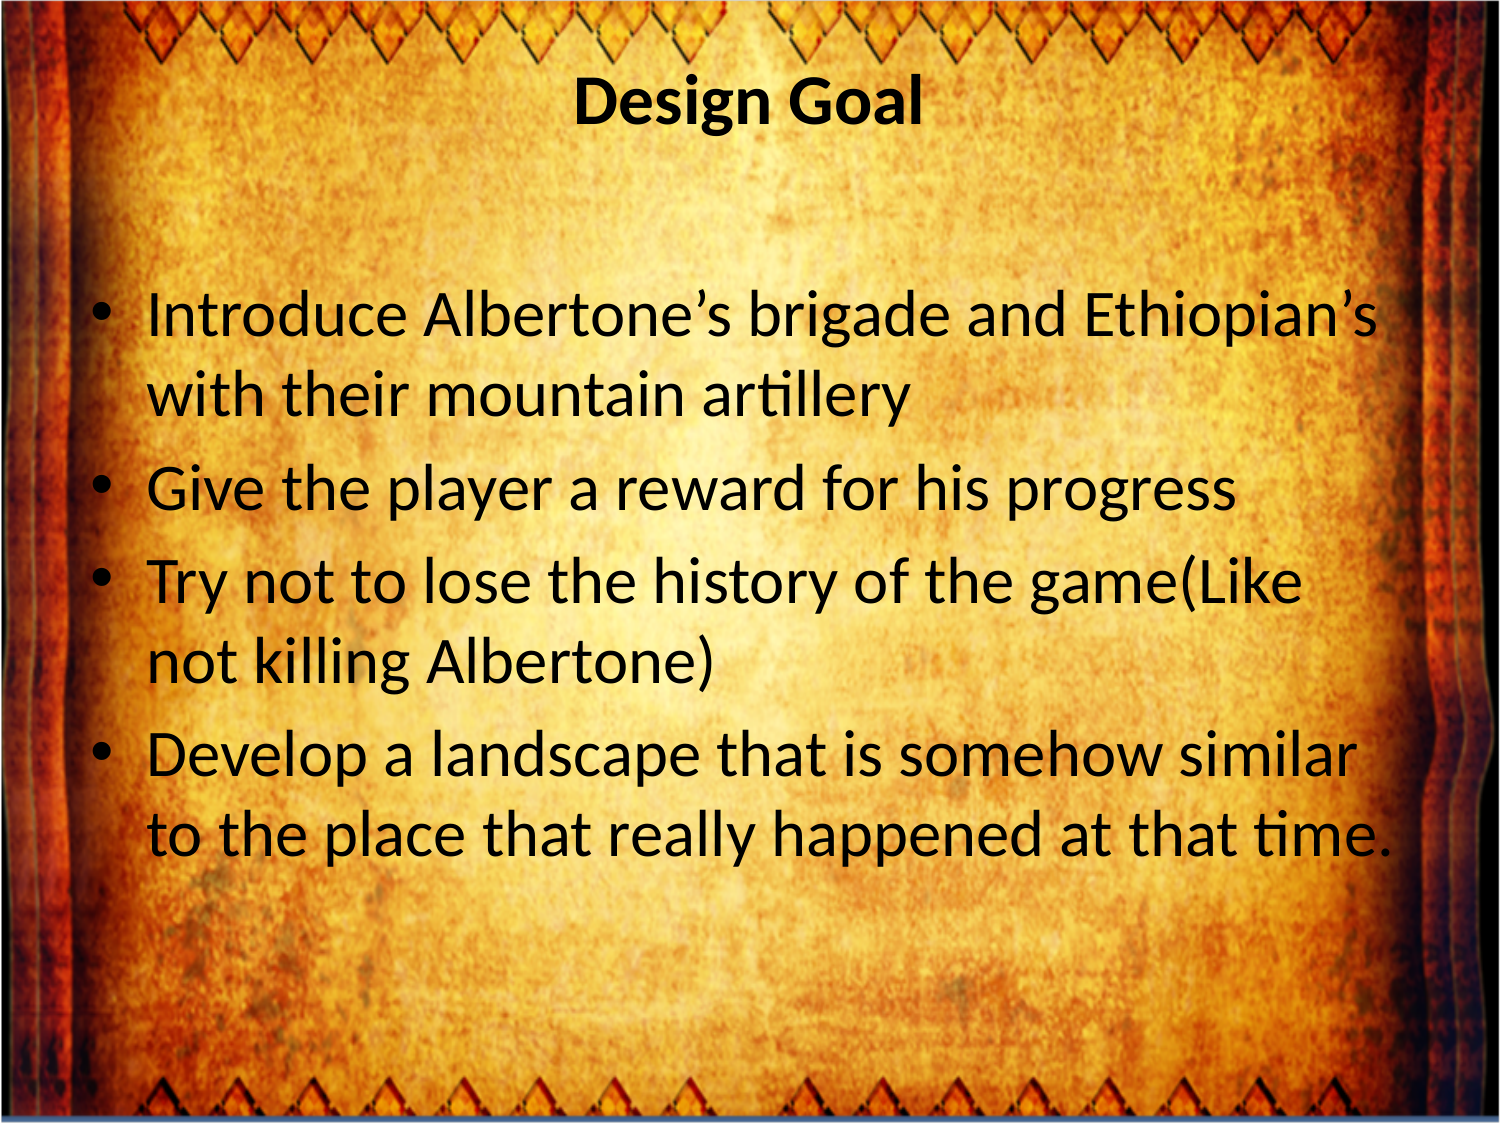

# Design Goal
Introduce Albertone’s brigade and Ethiopian’s with their mountain artillery
Give the player a reward for his progress
Try not to lose the history of the game(Like not killing Albertone)
Develop a landscape that is somehow similar to the place that really happened at that time.